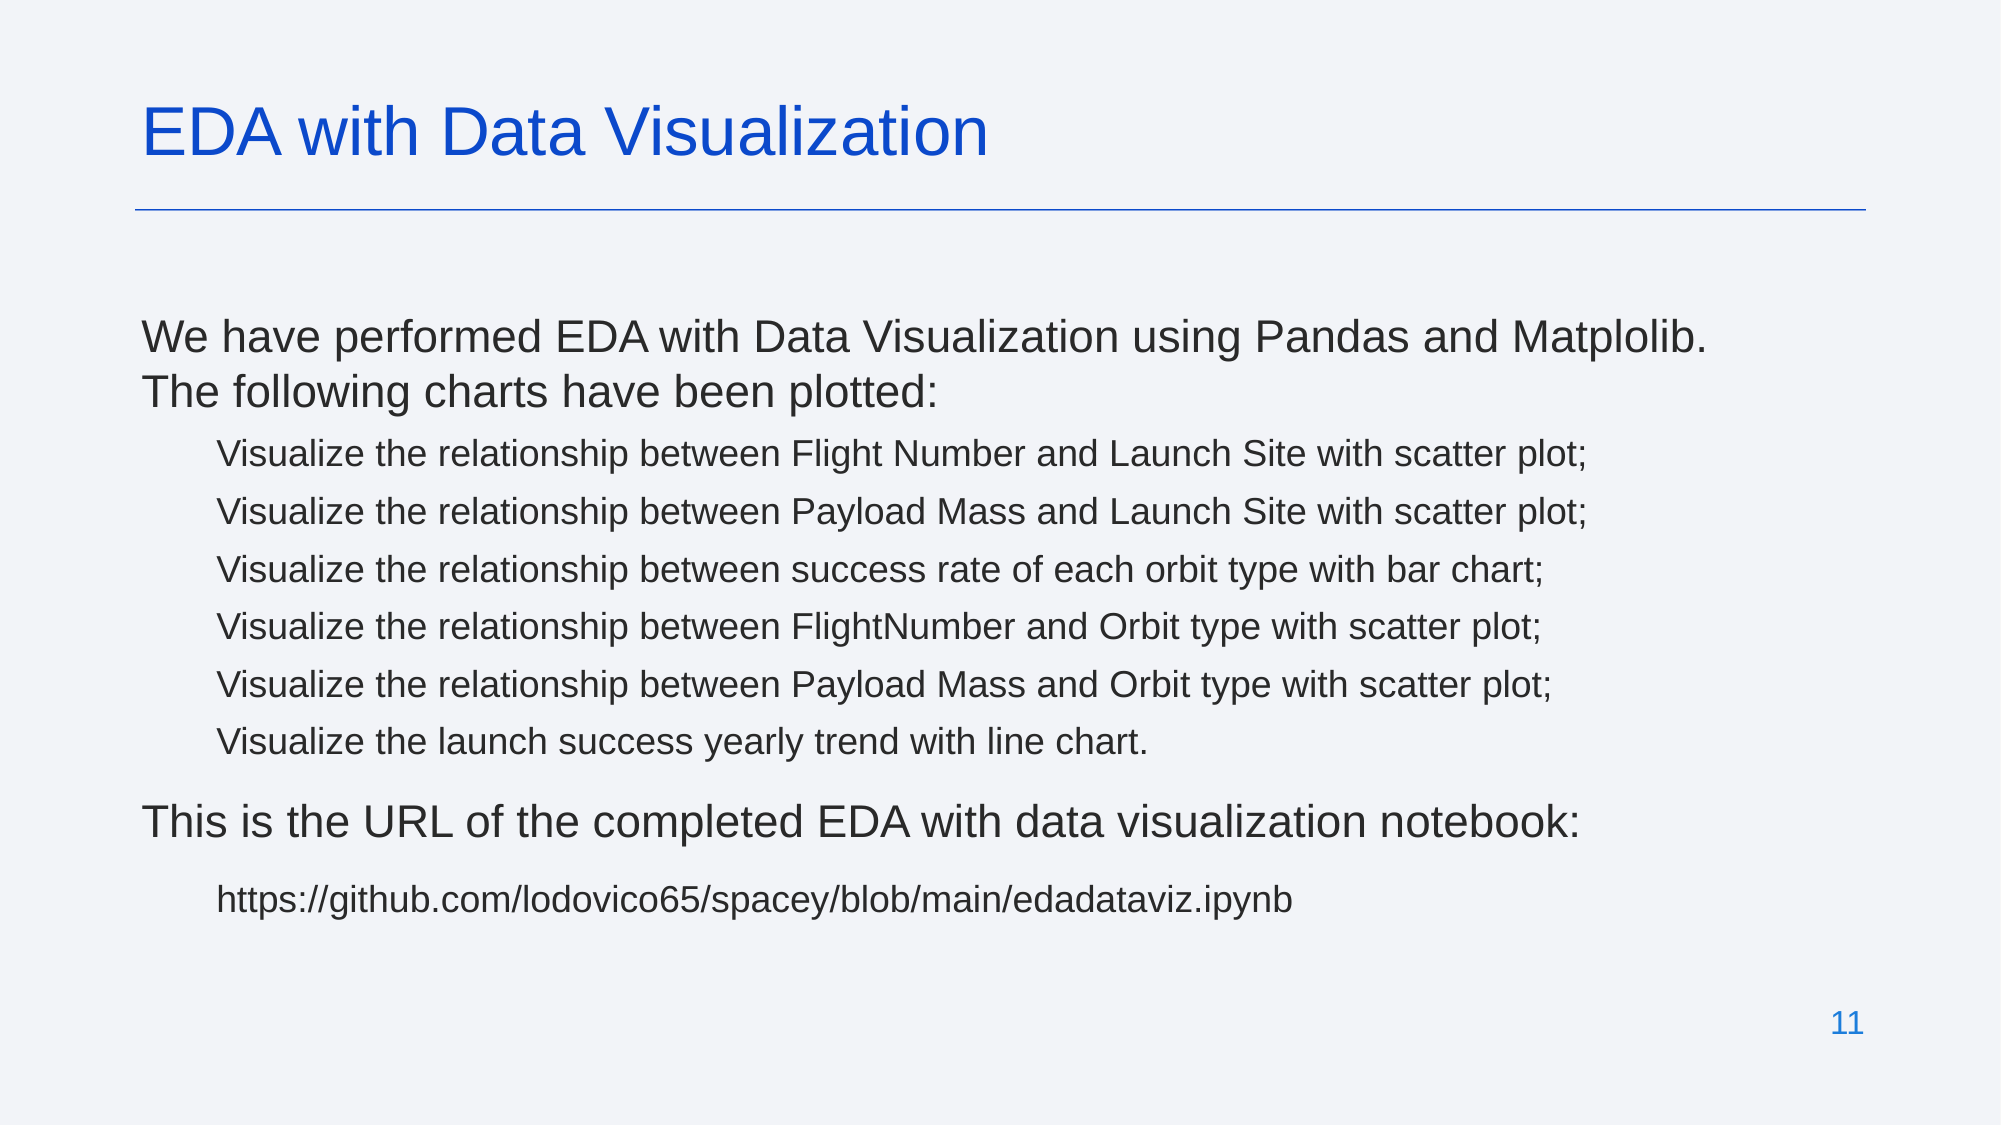

EDA with Data Visualization
We have performed EDA with Data Visualization using Pandas and Matplolib. The following charts have been plotted:
Visualize the relationship between Flight Number and Launch Site with scatter plot;
Visualize the relationship between Payload Mass and Launch Site with scatter plot;
Visualize the relationship between success rate of each orbit type with bar chart;
Visualize the relationship between FlightNumber and Orbit type with scatter plot;
Visualize the relationship between Payload Mass and Orbit type with scatter plot;
Visualize the launch success yearly trend with line chart.
This is the URL of the completed EDA with data visualization notebook:
https://github.com/lodovico65/spacey/blob/main/edadataviz.ipynb

11